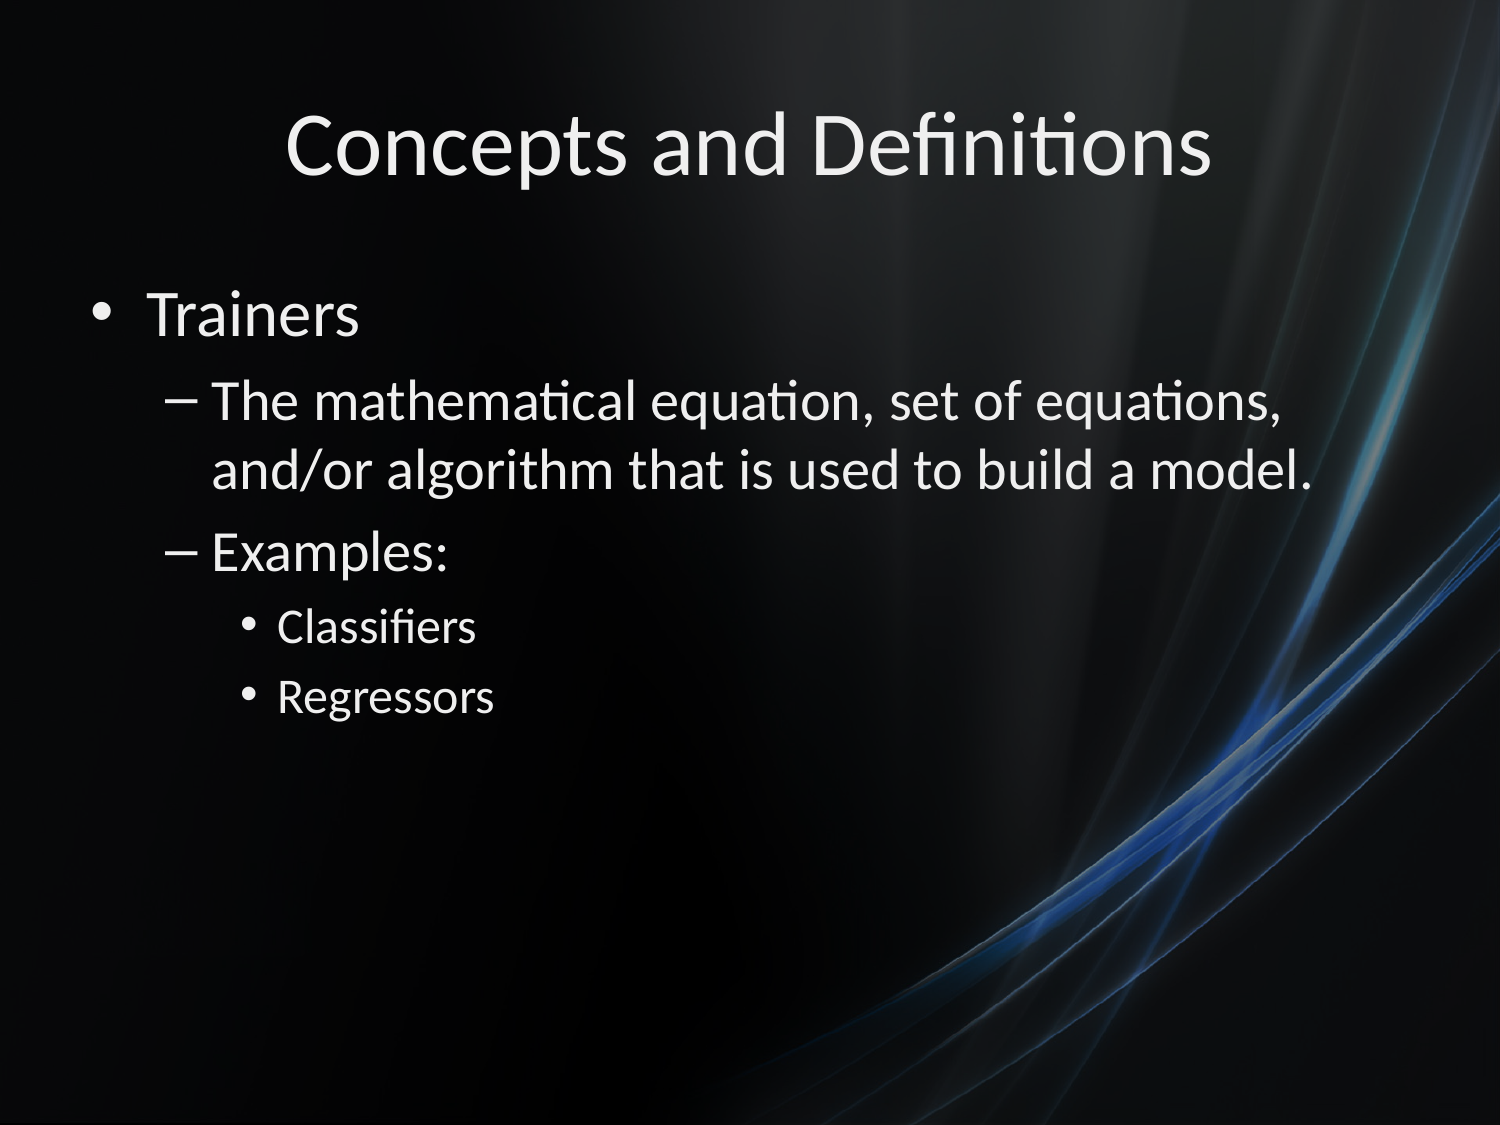

# Concepts and Definitions
Trainers
The mathematical equation, set of equations, and/or algorithm that is used to build a model.
Examples:
Classifiers
Regressors